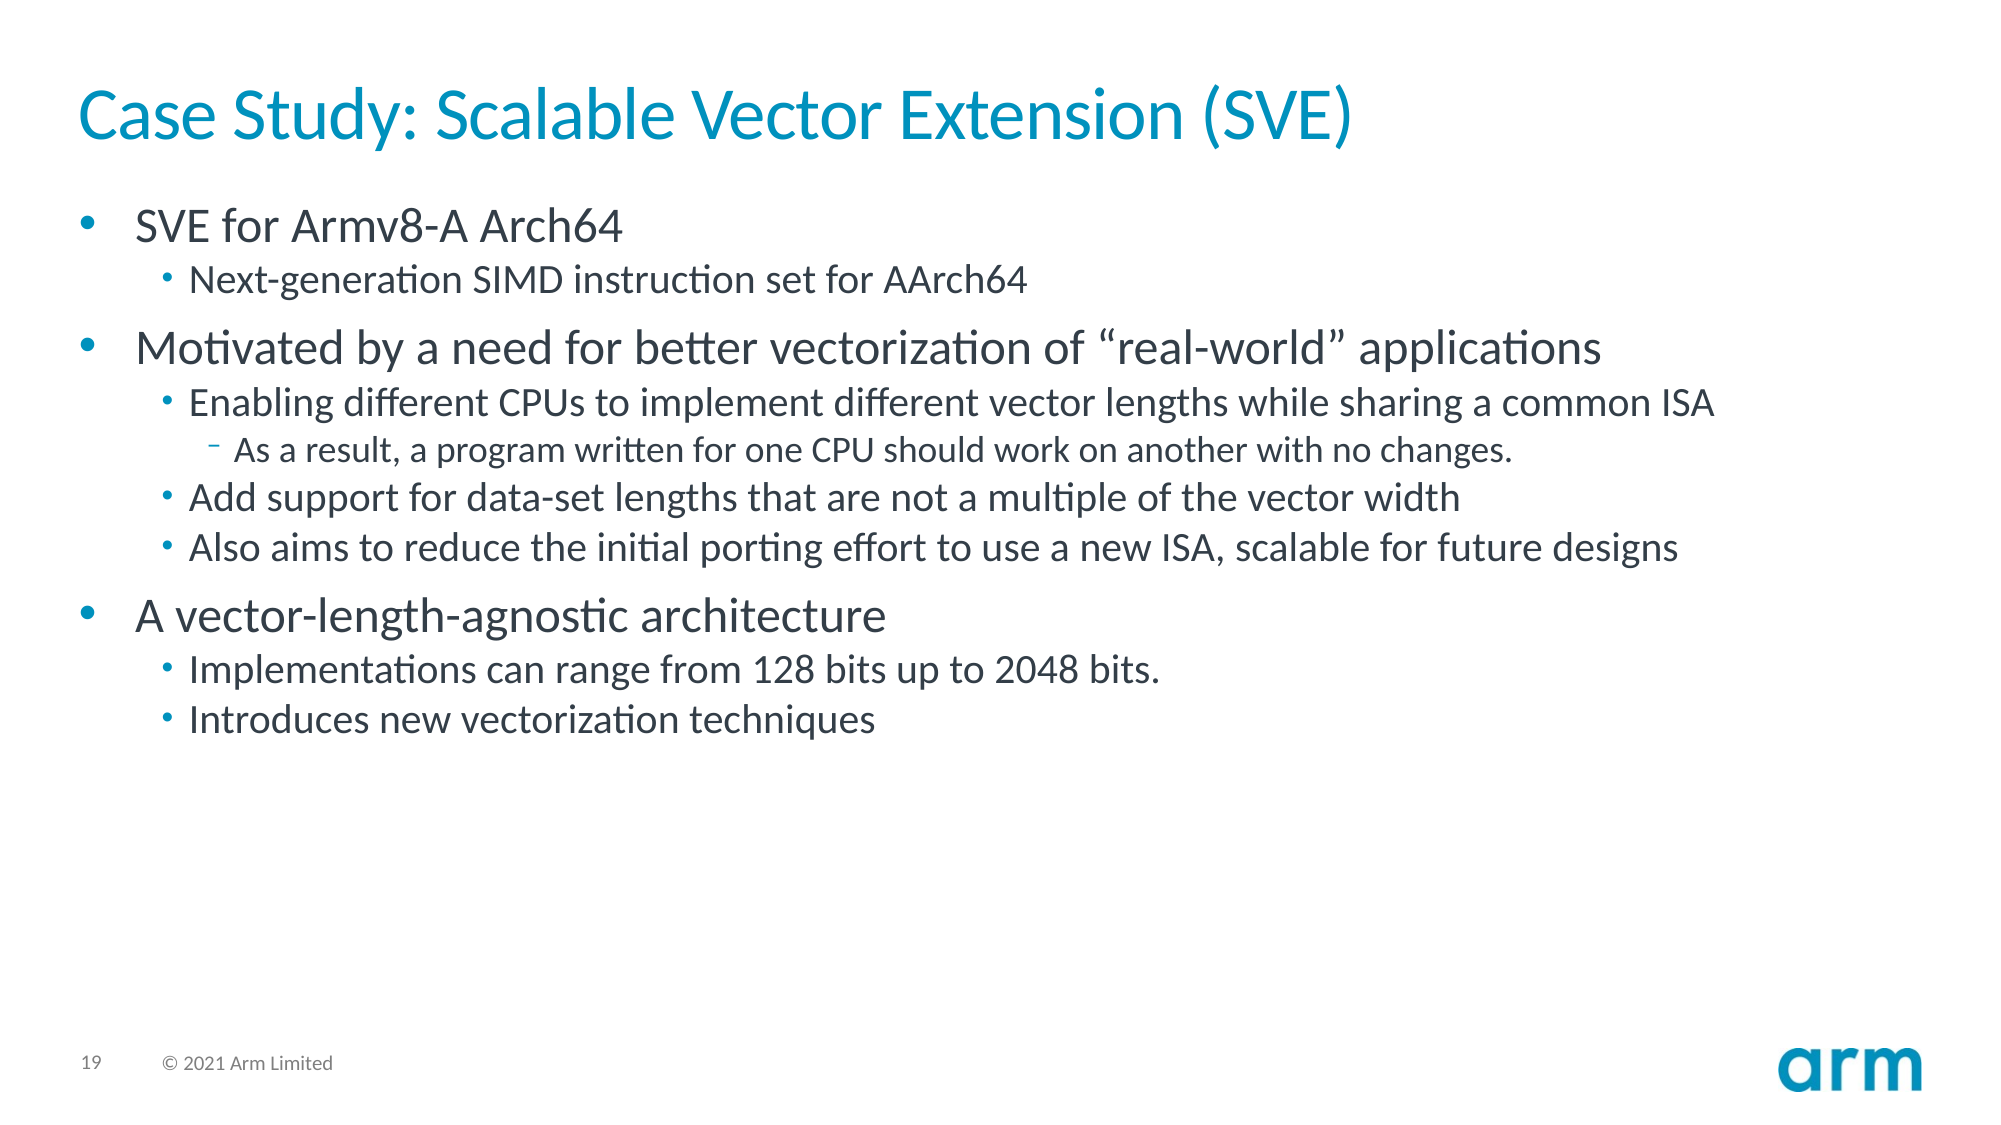

# Case Study: Scalable Vector Extension (SVE)
SVE for Armv8-A Arch64
Next-generation SIMD instruction set for AArch64
Motivated by a need for better vectorization of “real-world” applications
Enabling different CPUs to implement different vector lengths while sharing a common ISA
As a result, a program written for one CPU should work on another with no changes.
Add support for data-set lengths that are not a multiple of the vector width
Also aims to reduce the initial porting effort to use a new ISA, scalable for future designs
A vector-length-agnostic architecture
Implementations can range from 128 bits up to 2048 bits.
Introduces new vectorization techniques